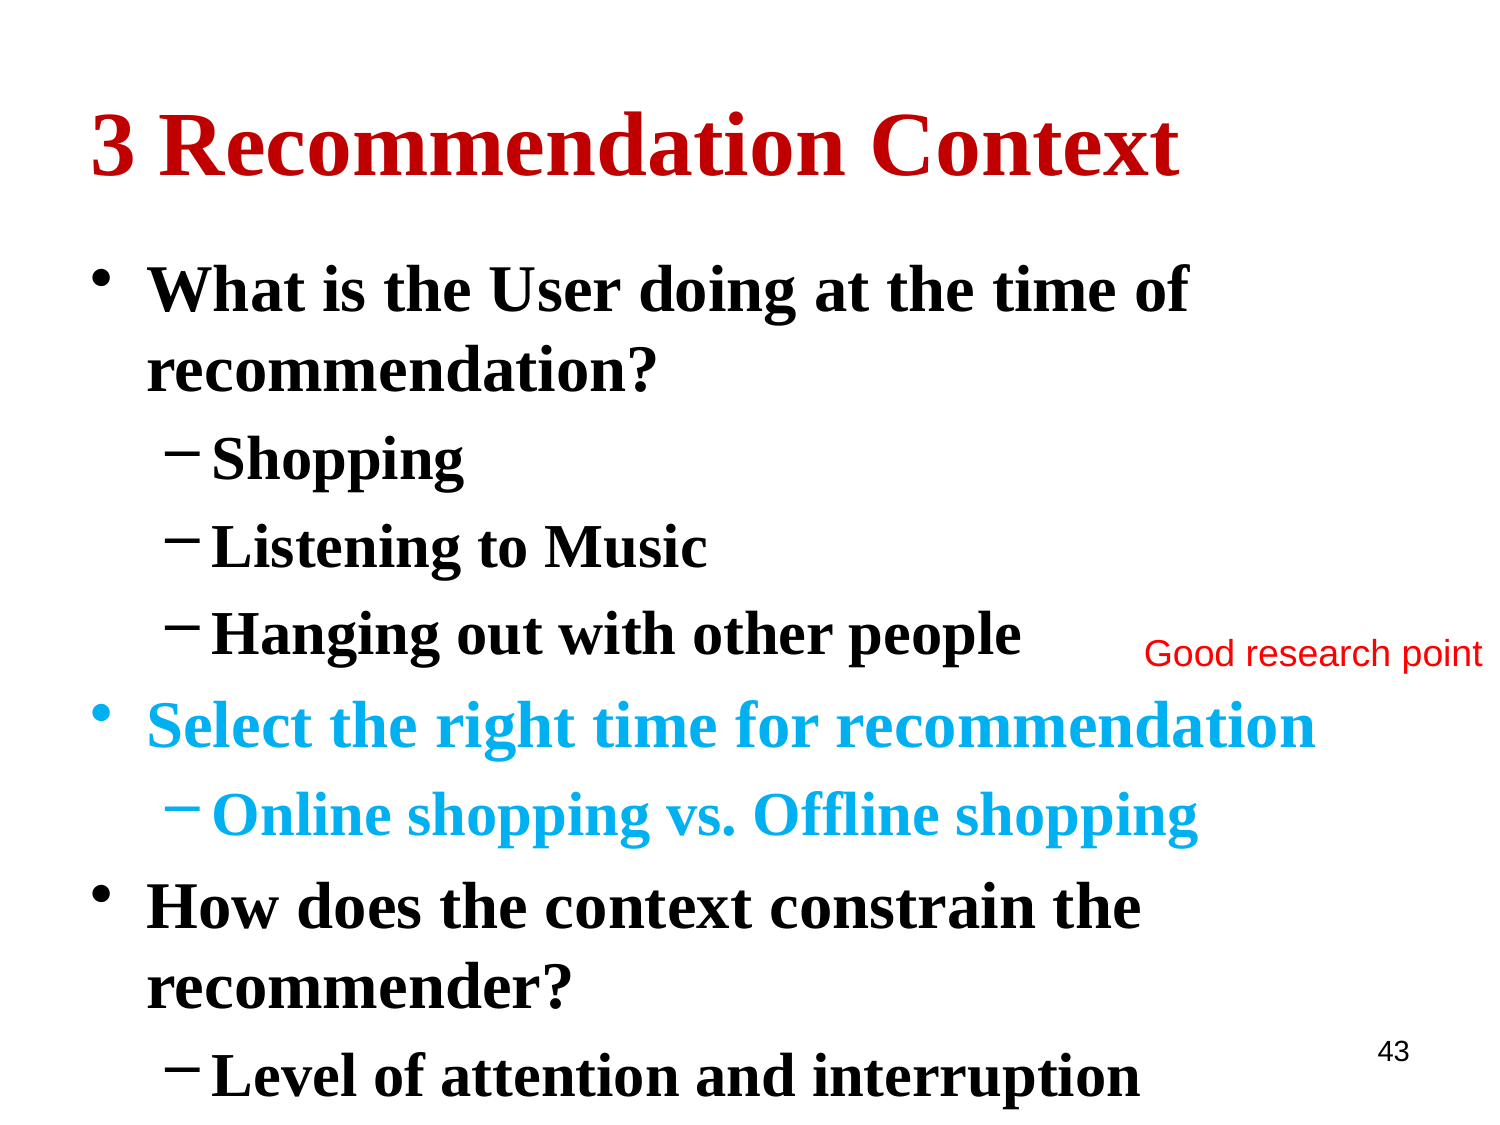

# 3 Recommendation Context
What is the User doing at the time of recommendation?
Shopping
Listening to Music
Hanging out with other people
Select the right time for recommendation
Online shopping vs. Offline shopping
How does the context constrain the recommender?
Level of attention and interruption
Good research point
43